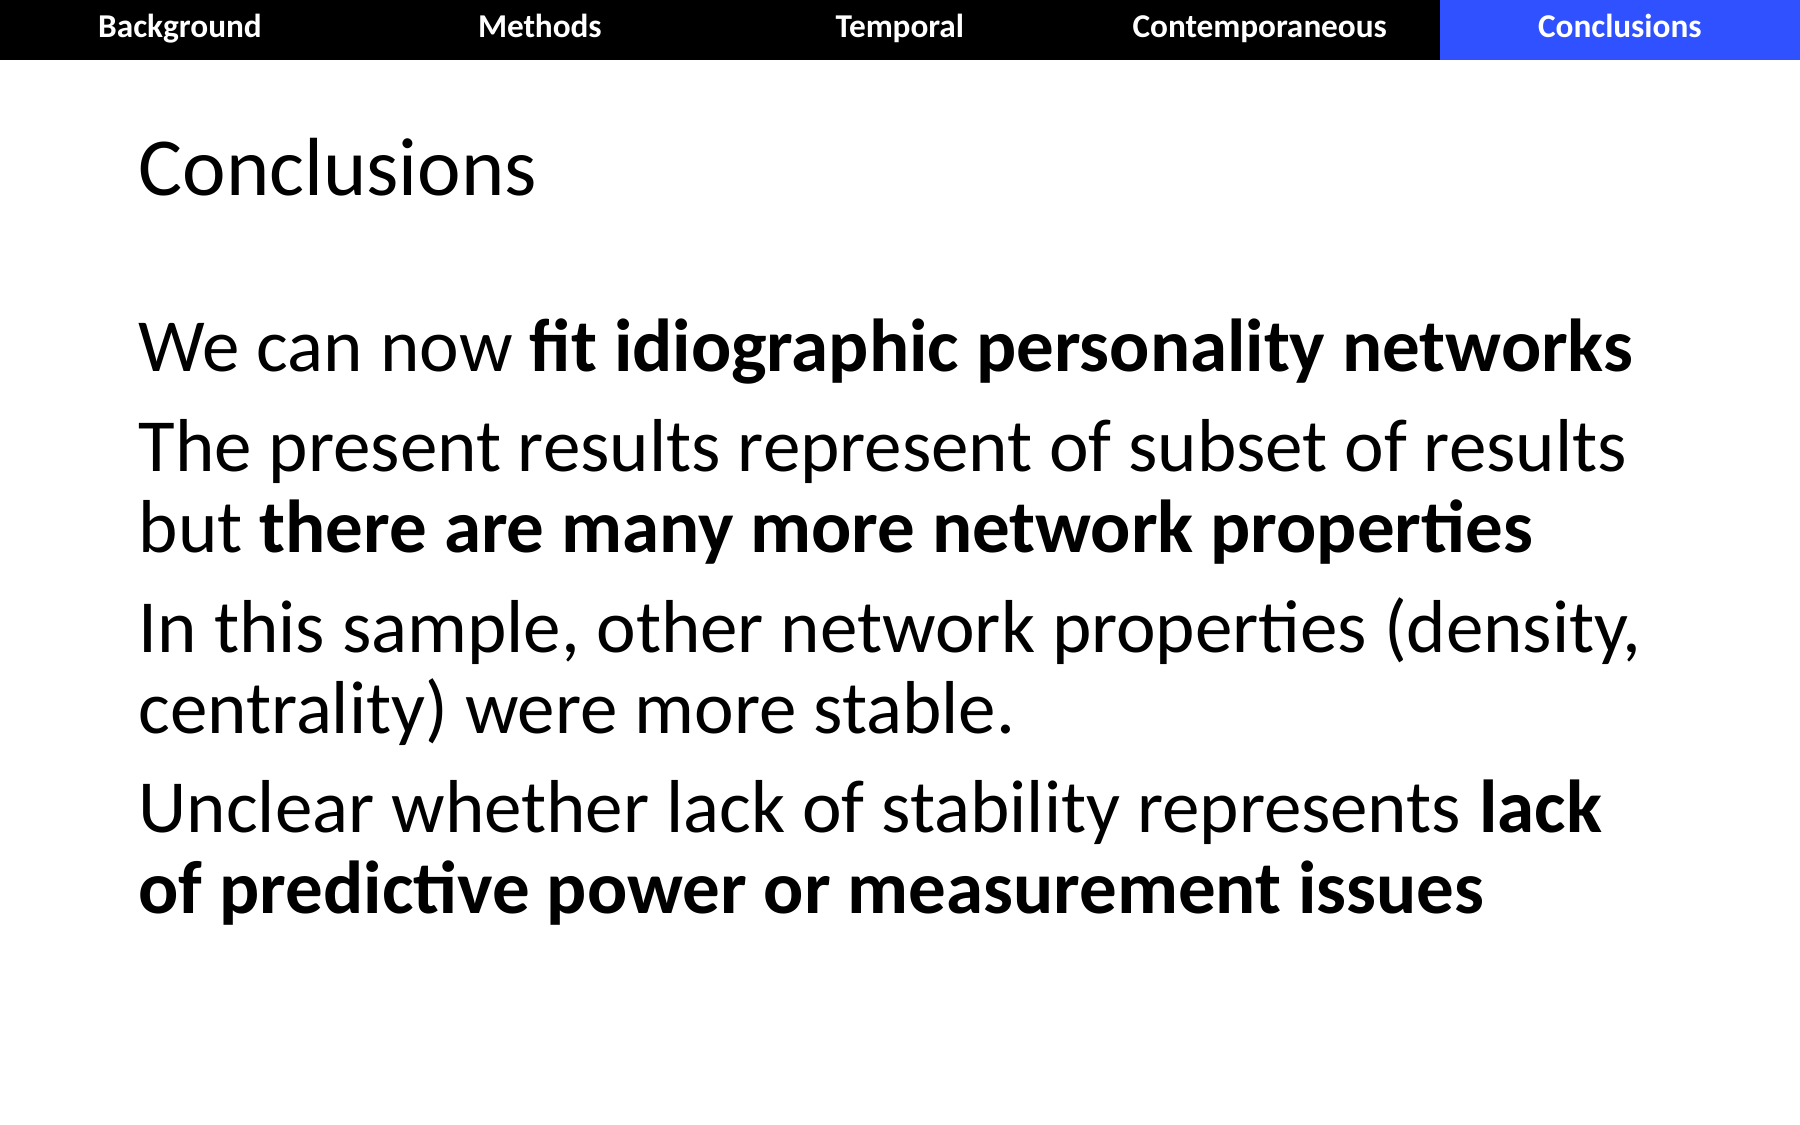

| Background | Methods | Temporal | Contemporaneous | Conclusions |
| --- | --- | --- | --- | --- |
# Conclusions
We can now fit idiographic personality networks
The present results represent of subset of results but there are many more network properties
In this sample, other network properties (density, centrality) were more stable.
Unclear whether lack of stability represents lack of predictive power or measurement issues